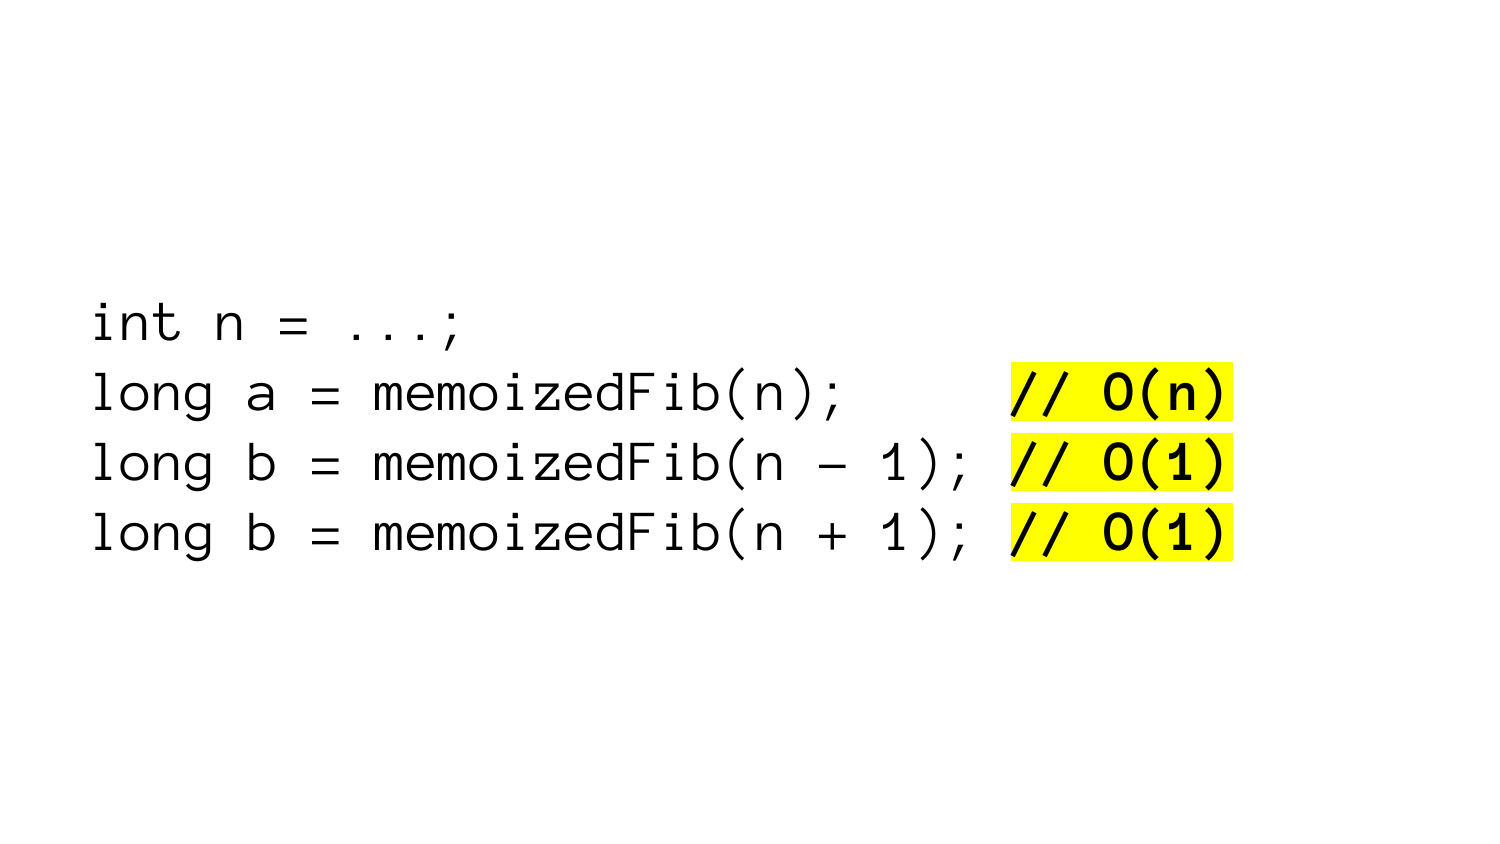

# int n = ...; long a = memoizedFib(n);     // O(n) long b = memoizedFib(n - 1); // O(1) long b = memoizedFib(n + 1); // O(1)